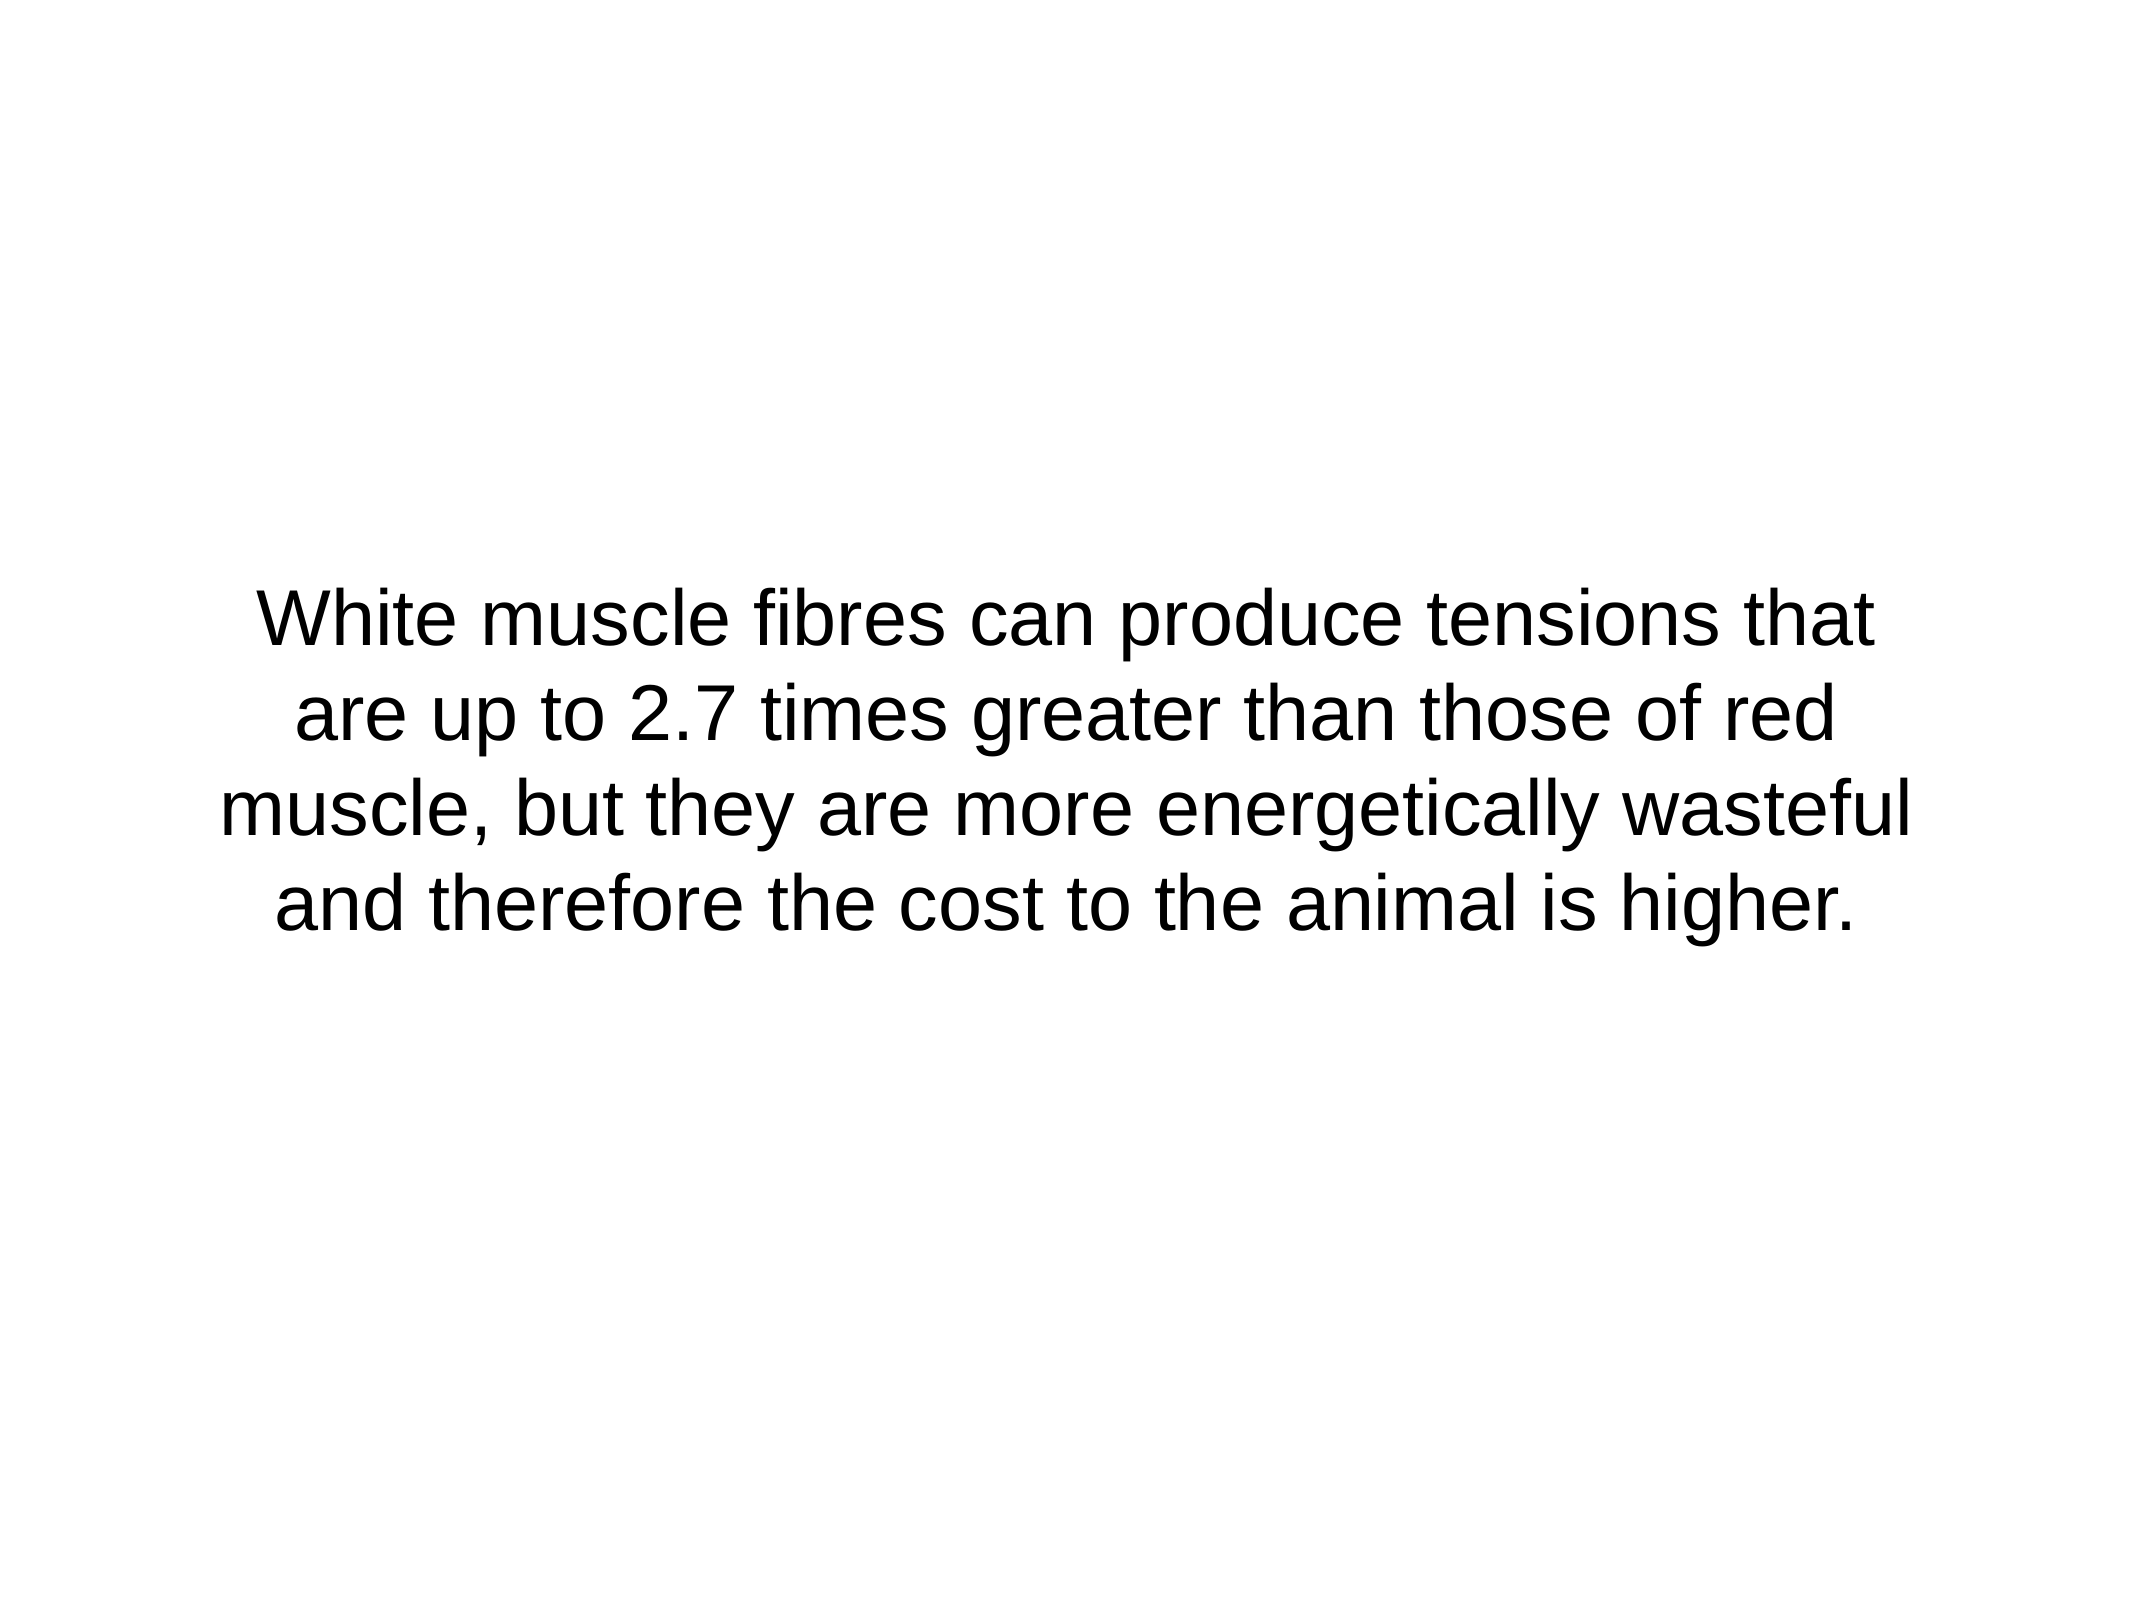

White muscle fibres can produce tensions that are up to 2.7 times greater than those of red muscle, but they are more energetically wasteful and therefore the cost to the animal is higher.